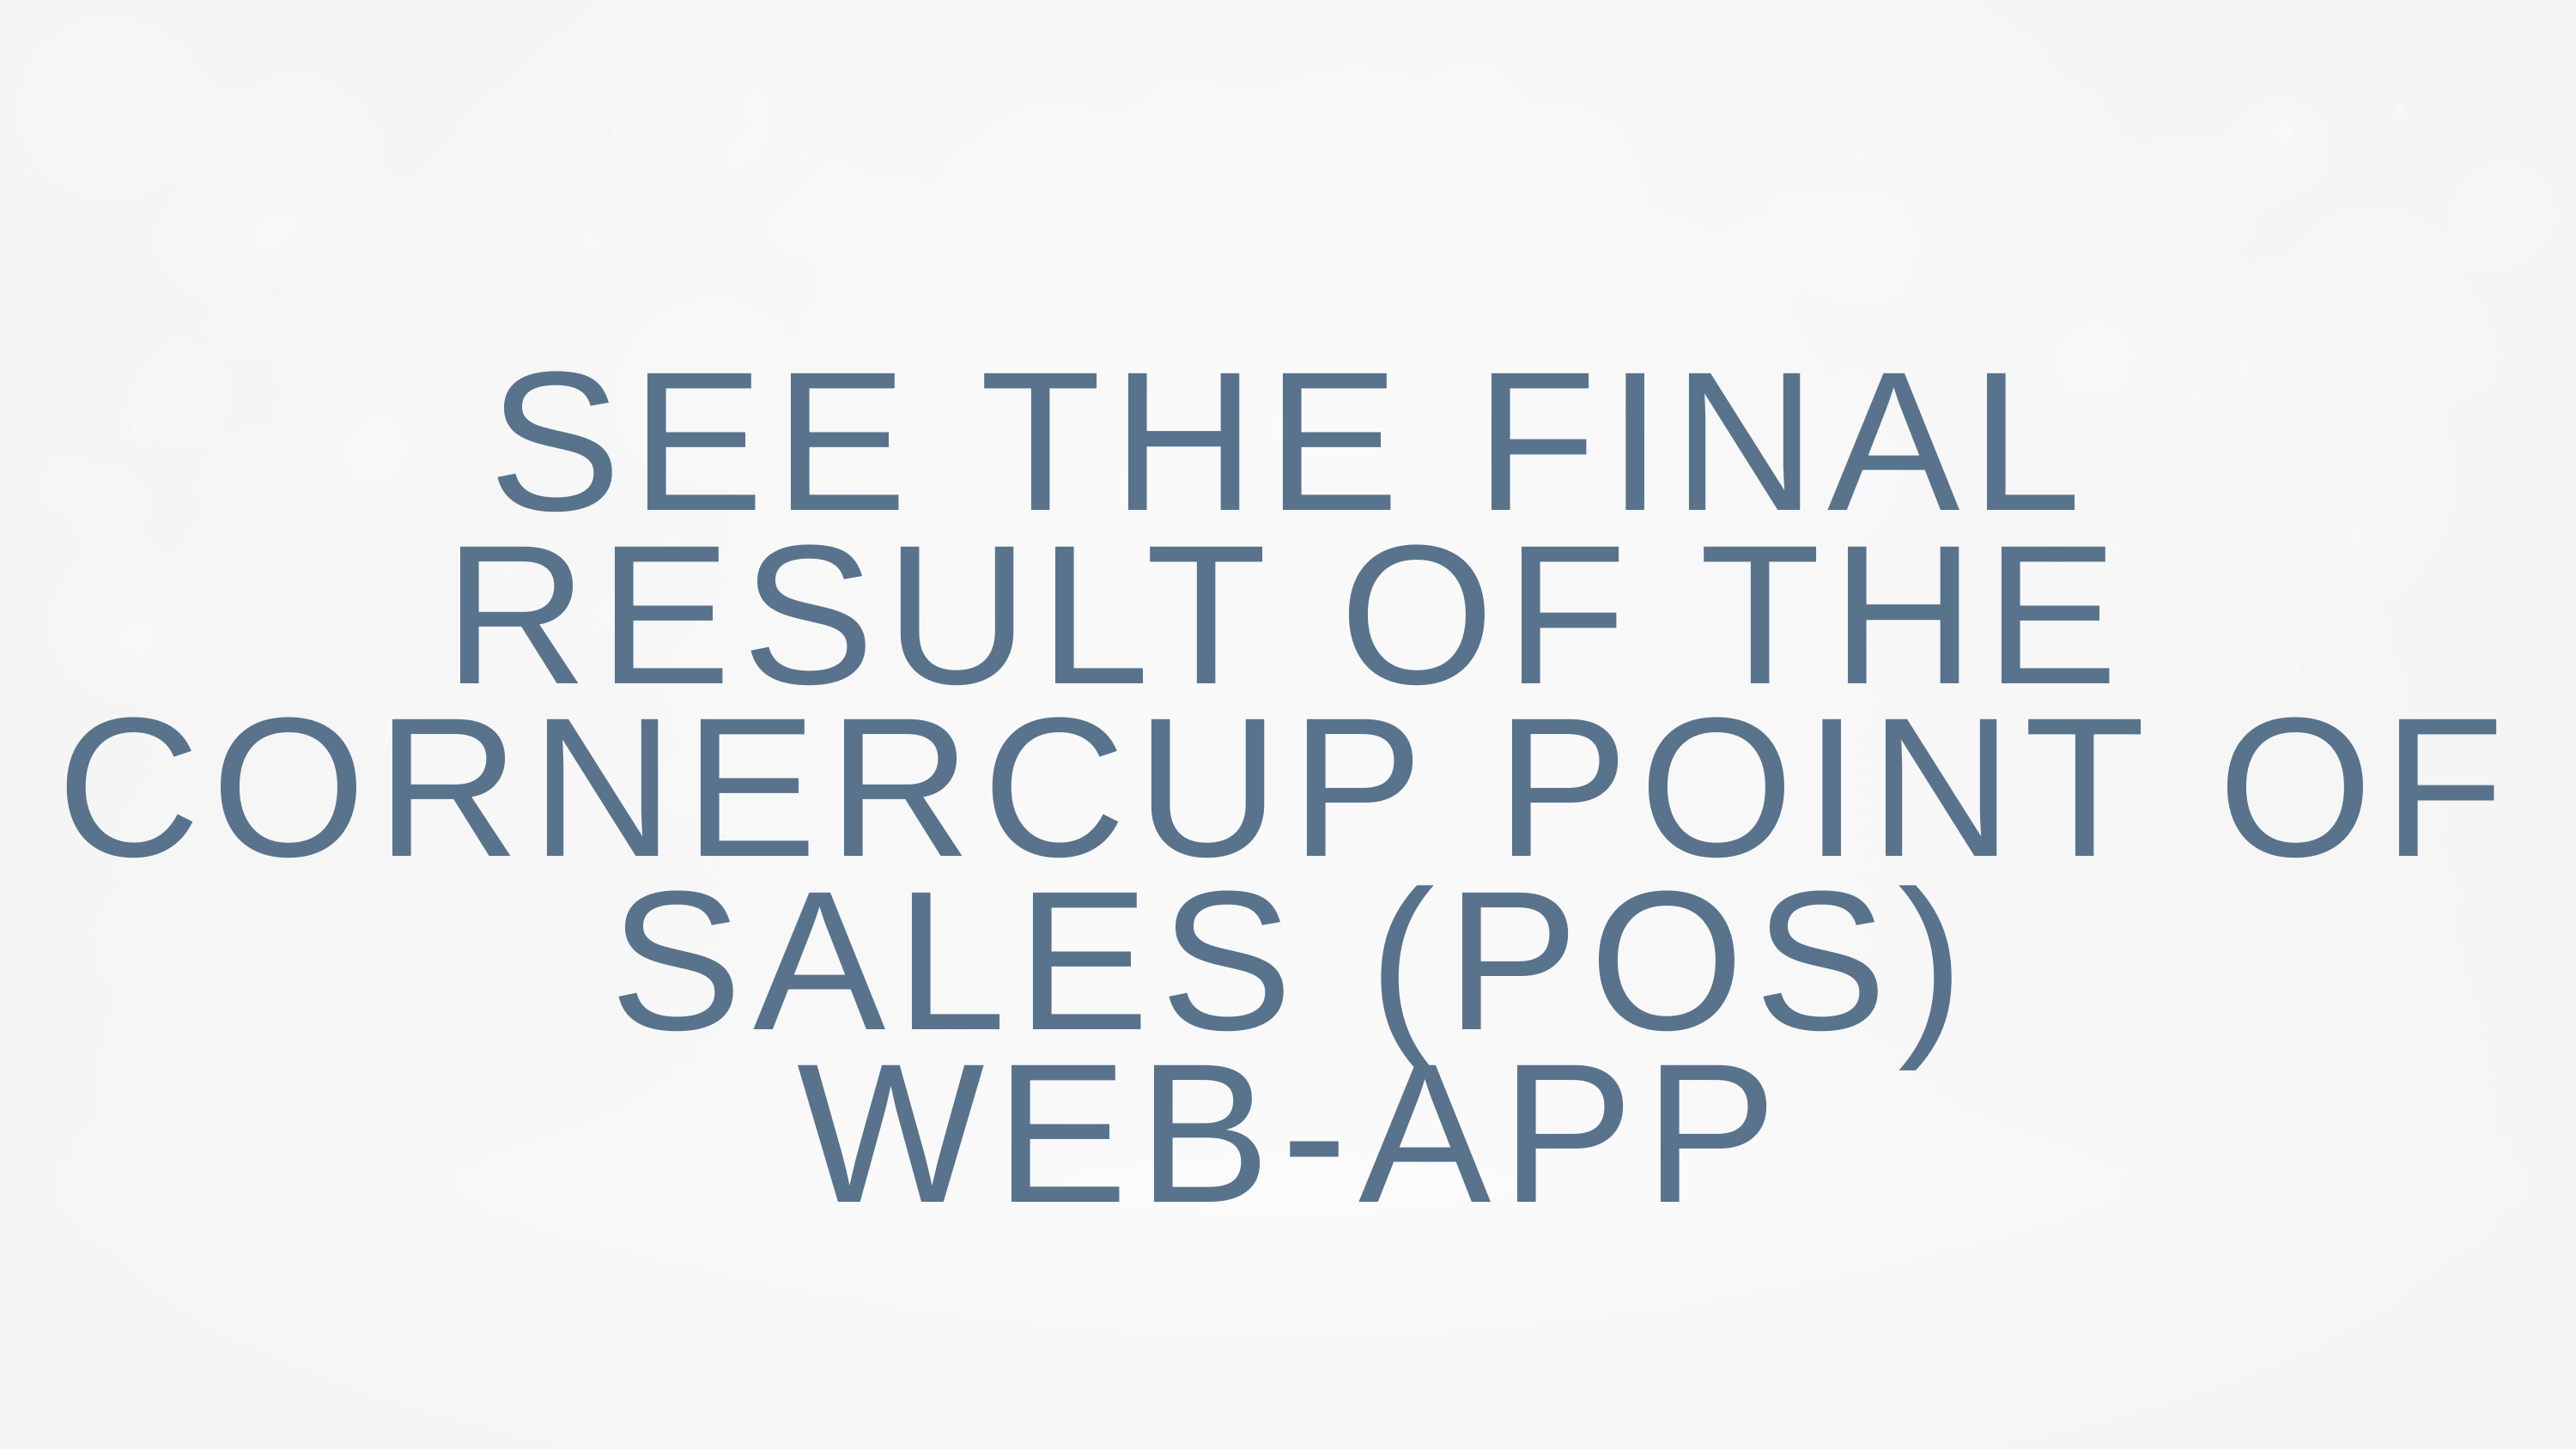

SEE THE FINAL RESULT OF THE CORNERCUP POINT OF SALES (POS)
WEB-APP